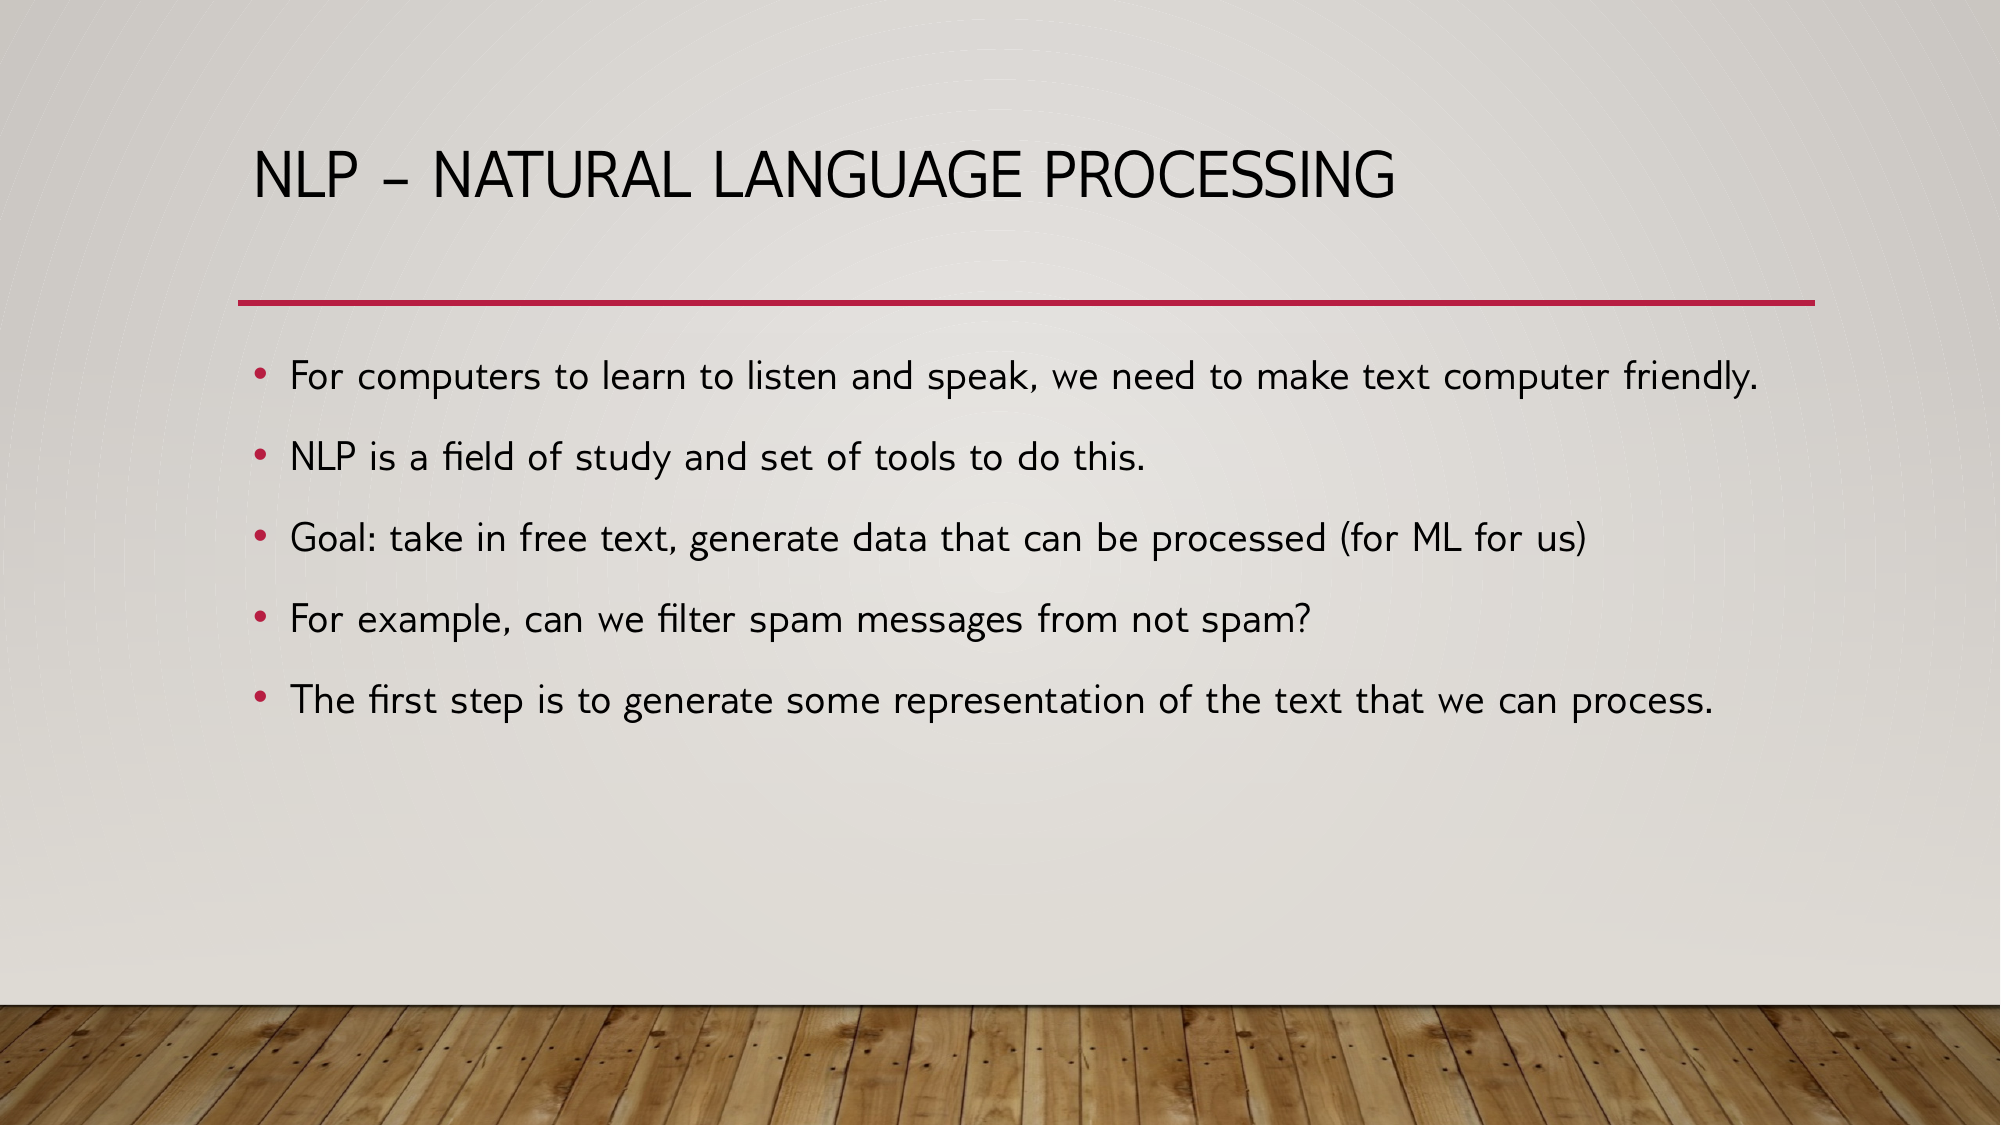

# NLP – Natural Language Processing
For computers to learn to listen and speak, we need to make text computer friendly.
NLP is a field of study and set of tools to do this.
Goal: take in free text, generate data that can be processed (for ML for us)
For example, can we filter spam messages from not spam?
The first step is to generate some representation of the text that we can process.